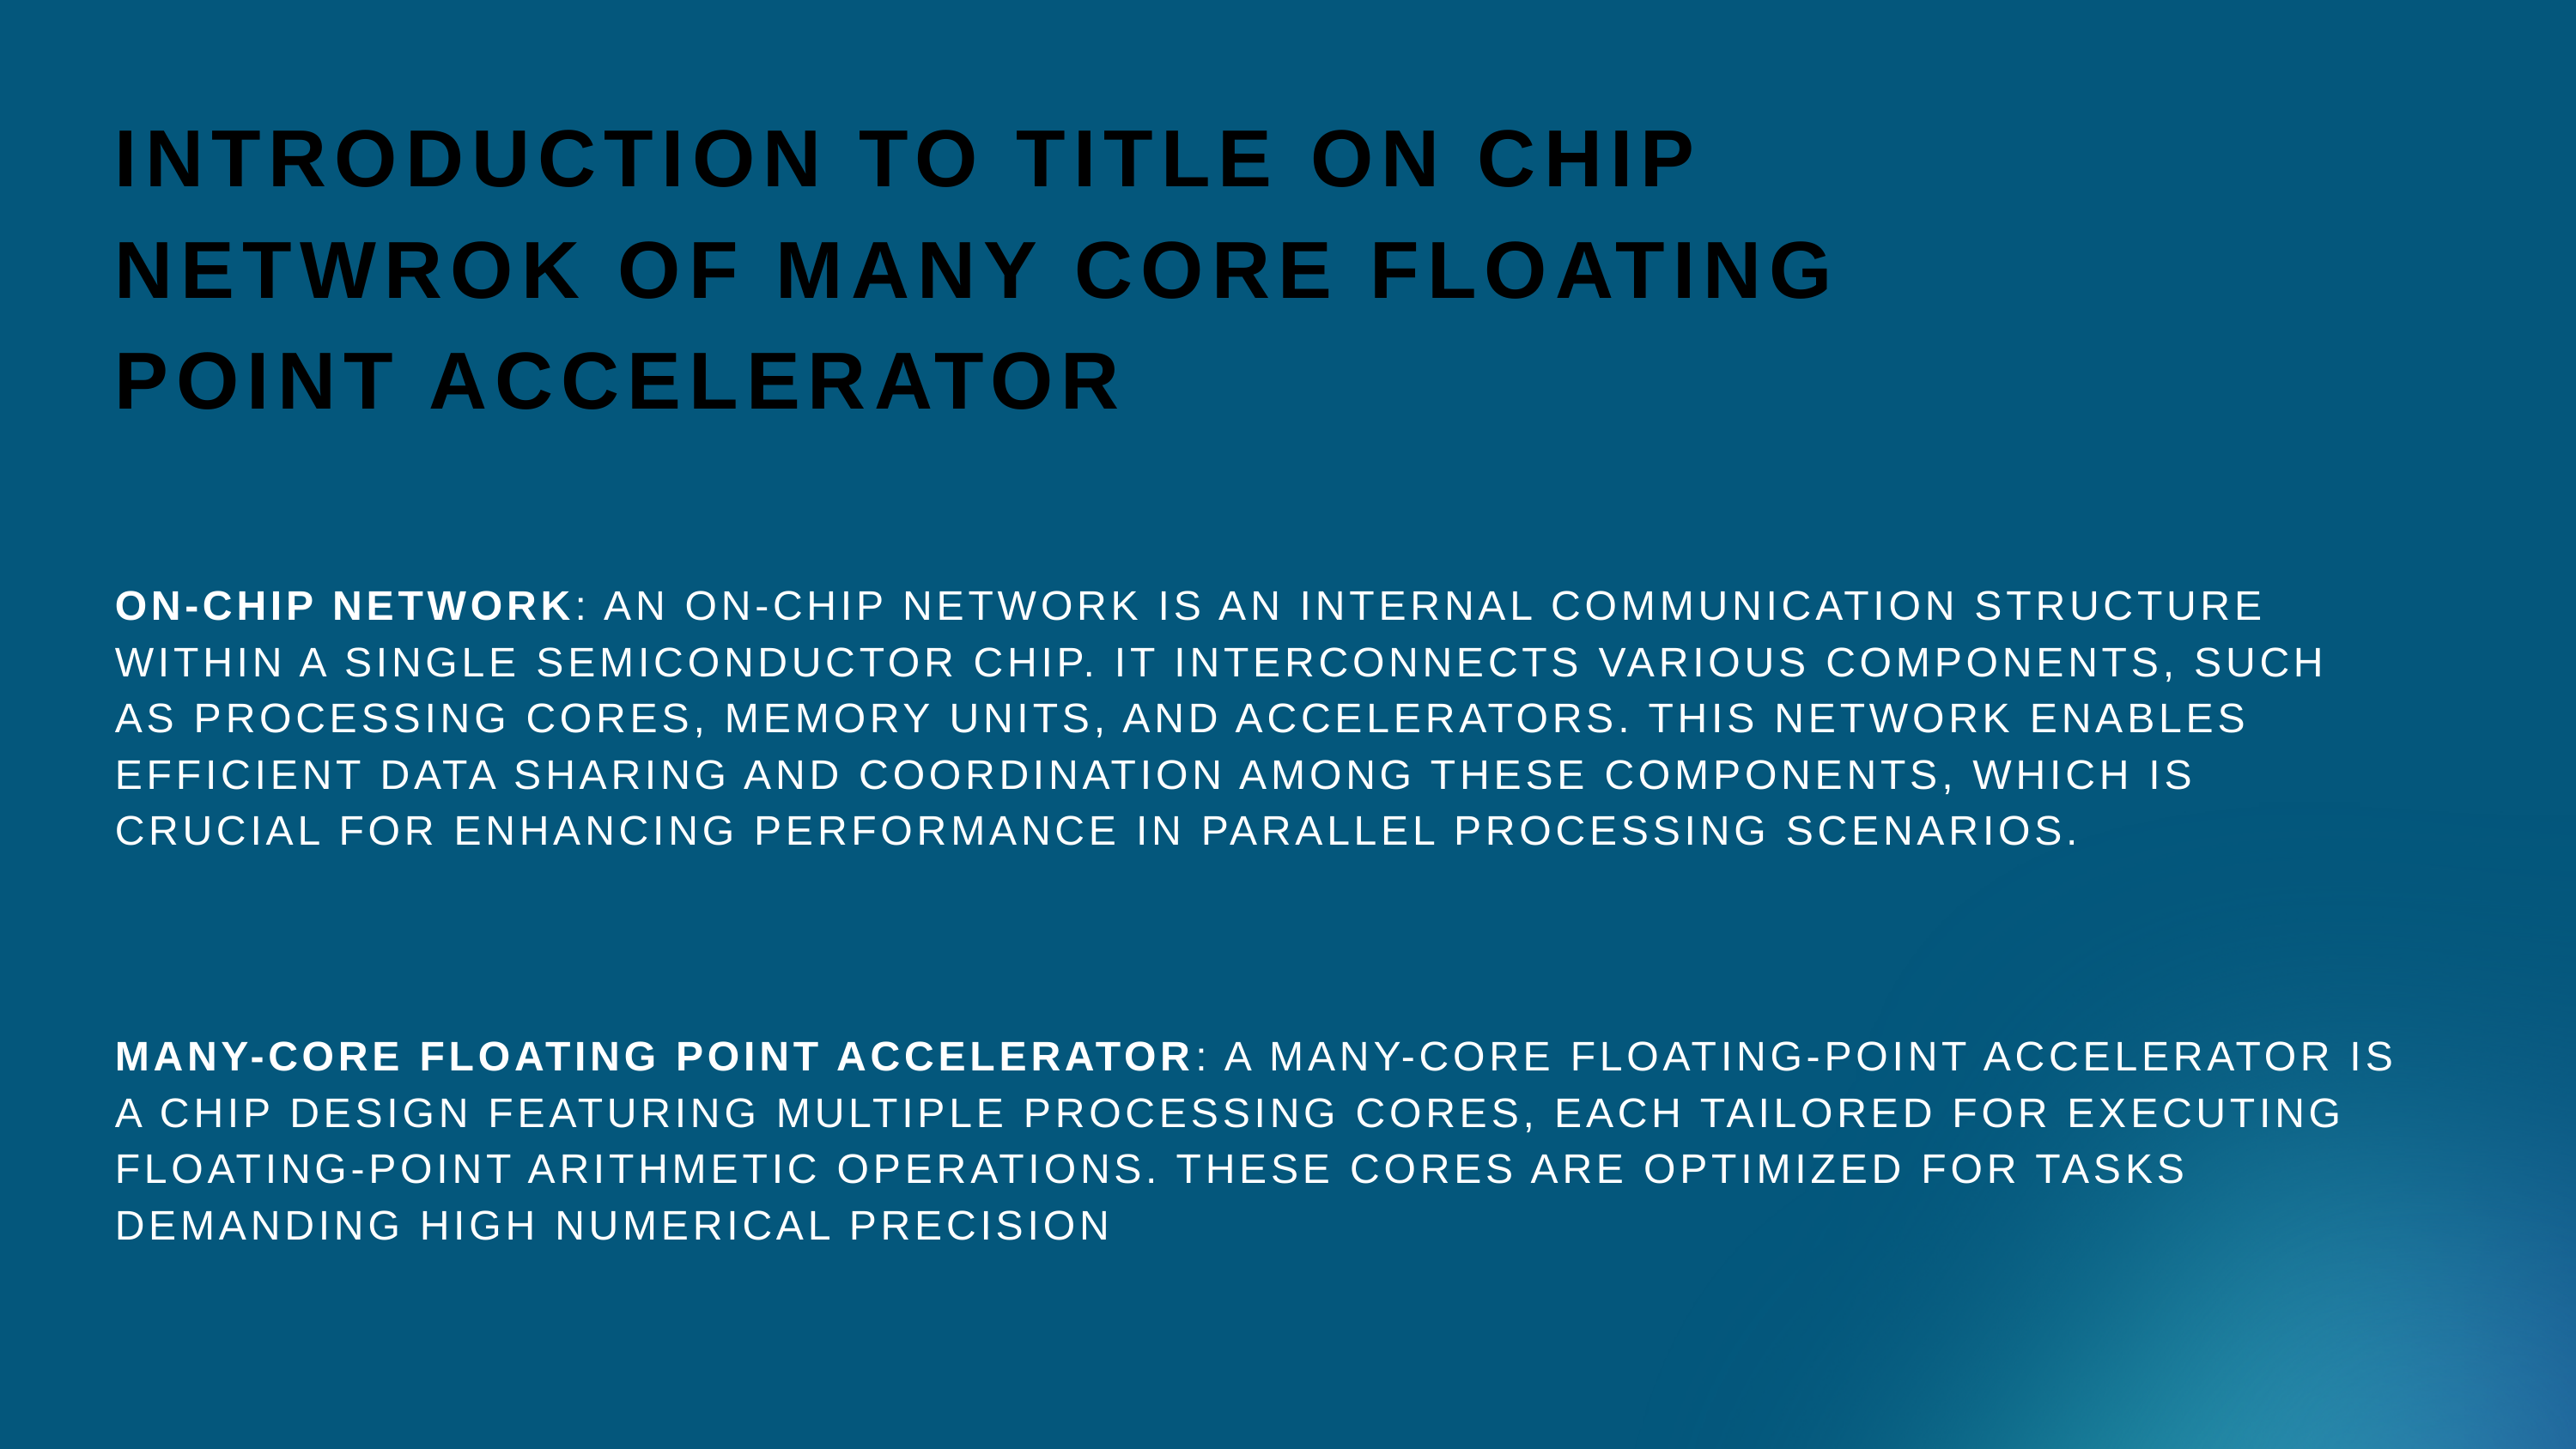

INTRODUCTION TO TITLE ON CHIP NETWROK OF MANY CORE FLOATING POINT ACCELERATOR
ON-CHIP NETWORK: AN ON-CHIP NETWORK IS AN INTERNAL COMMUNICATION STRUCTURE WITHIN A SINGLE SEMICONDUCTOR CHIP. IT INTERCONNECTS VARIOUS COMPONENTS, SUCH AS PROCESSING CORES, MEMORY UNITS, AND ACCELERATORS. THIS NETWORK ENABLES EFFICIENT DATA SHARING AND COORDINATION AMONG THESE COMPONENTS, WHICH IS CRUCIAL FOR ENHANCING PERFORMANCE IN PARALLEL PROCESSING SCENARIOS.

MANY-CORE FLOATING POINT ACCELERATOR: A MANY-CORE FLOATING-POINT ACCELERATOR IS A CHIP DESIGN FEATURING MULTIPLE PROCESSING CORES, EACH TAILORED FOR EXECUTING FLOATING-POINT ARITHMETIC OPERATIONS. THESE CORES ARE OPTIMIZED FOR TASKS DEMANDING HIGH NUMERICAL PRECISION